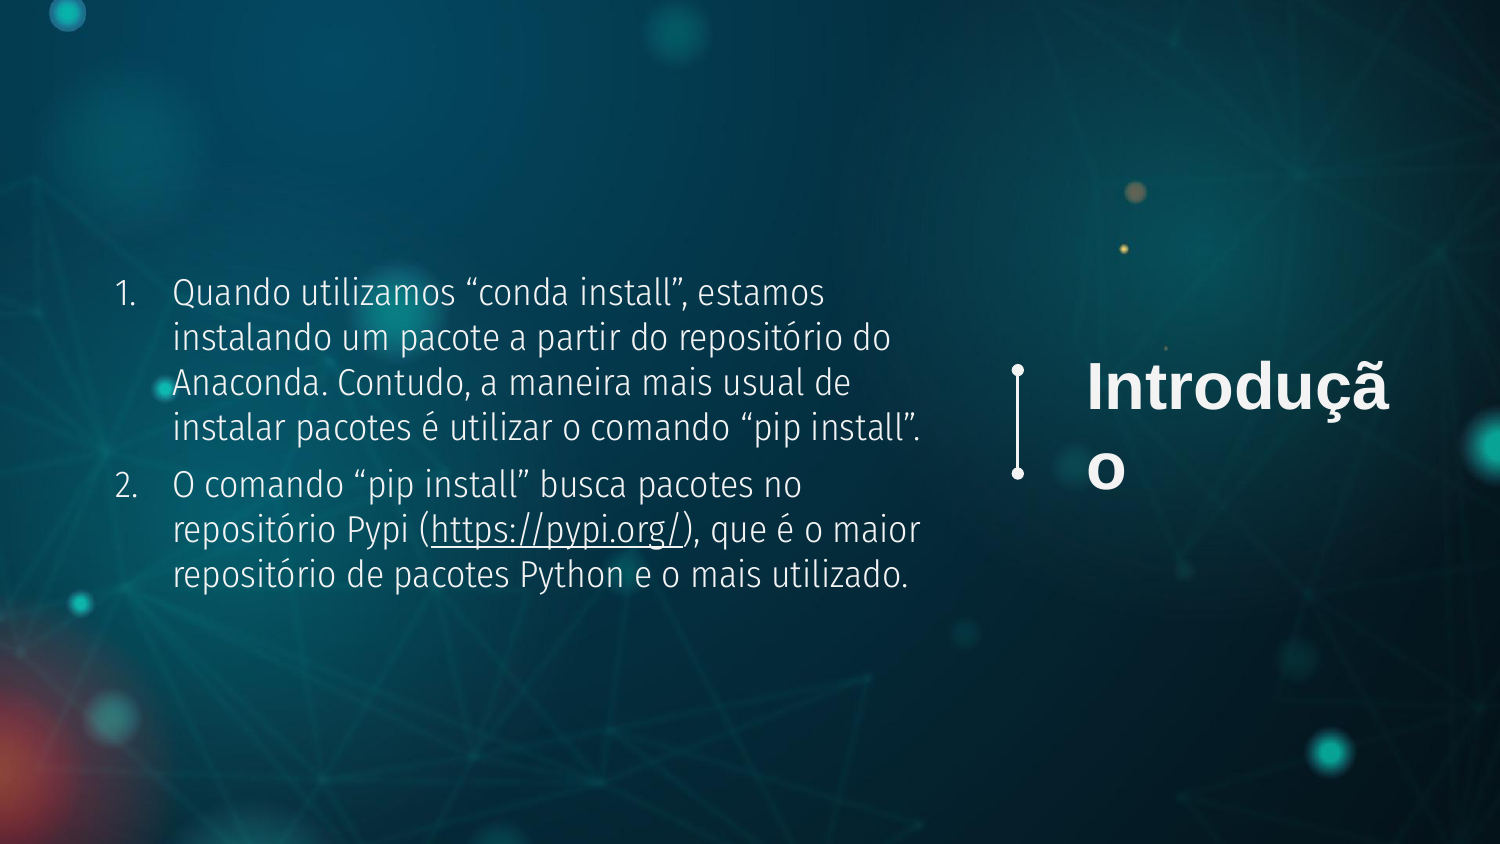

Quando utilizamos “conda install”, estamos instalando um pacote a partir do repositório do Anaconda. Contudo, a maneira mais usual de instalar pacotes é utilizar o comando “pip install”.
O comando “pip install” busca pacotes no repositório Pypi (https://pypi.org/), que é o maior repositório de pacotes Python e o mais utilizado.

# Introdução